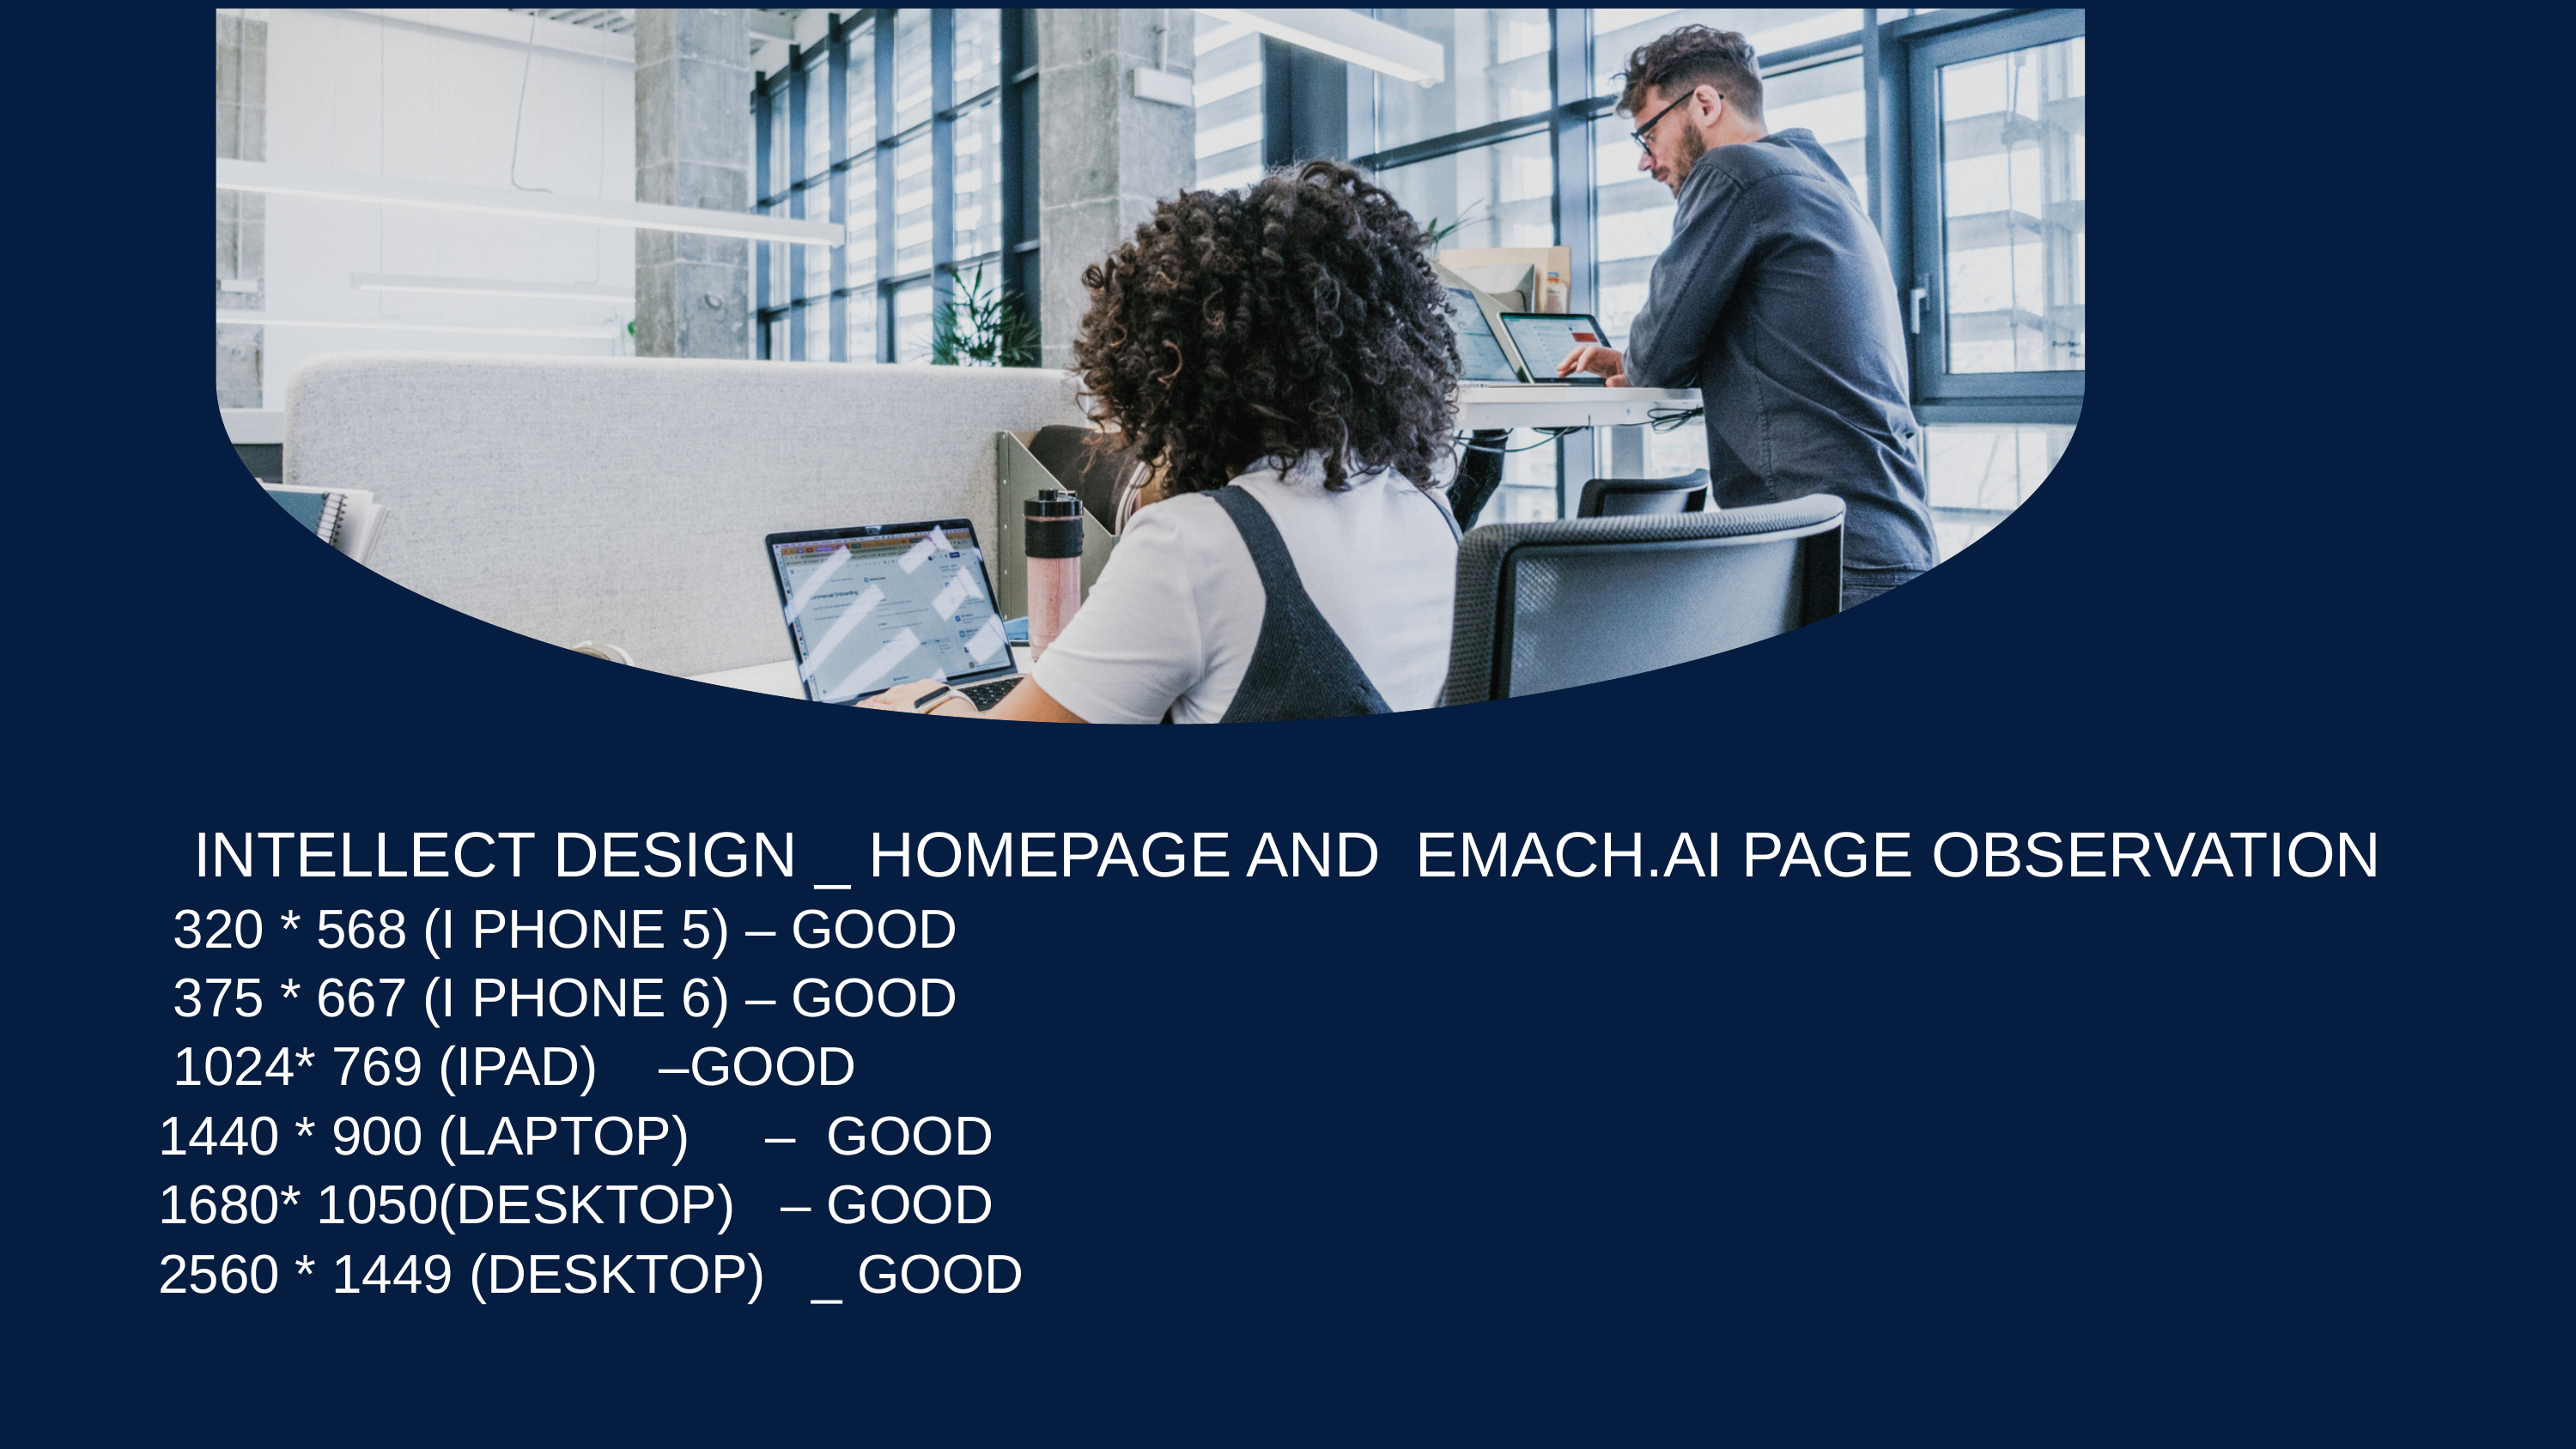

INTELLECT DESIGN _ HOMEPAGE AND  EMACH.AI PAGE OBSERVATION
   320 * 568 (I PHONE 5) – GOOD
   375 * 667 (I PHONE 6) – GOOD
   1024* 769 (IPAD)    –GOOD
  1440 * 900 (LAPTOP)     –  GOOD
  1680* 1050(DESKTOP)   – GOOD
  2560 * 1449 (DESKTOP)   _ GOOD